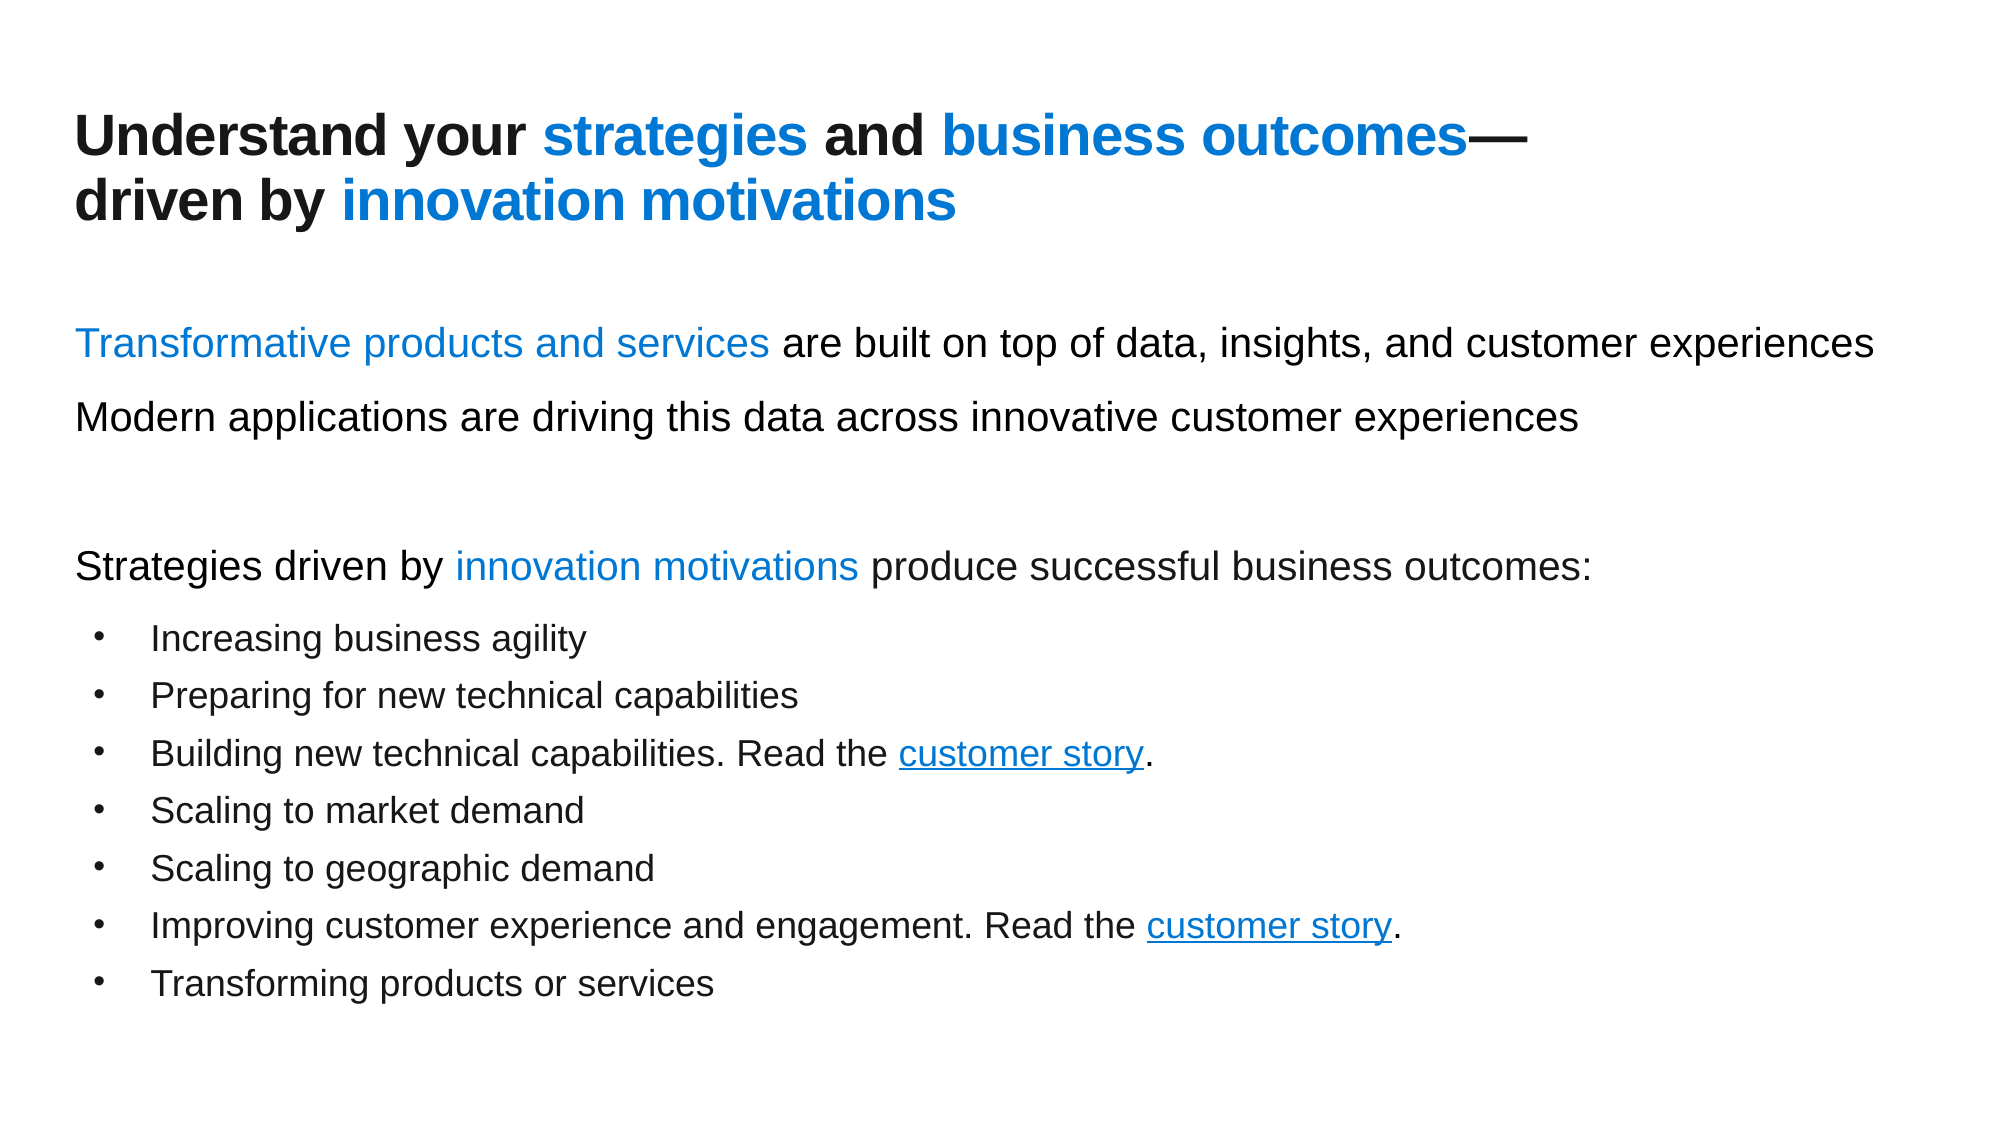

# Understand your strategies and business outcomes— driven by innovation motivations
Transformative products and services are built on top of data, insights, and customer experiences
Modern applications are driving this data across innovative customer experiences

Strategies driven by innovation motivations produce successful business outcomes:
Increasing business agility
Preparing for new technical capabilities
Building new technical capabilities. Read the customer story.
Scaling to market demand
Scaling to geographic demand
Improving customer experience and engagement. Read the customer story.
Transforming products or services